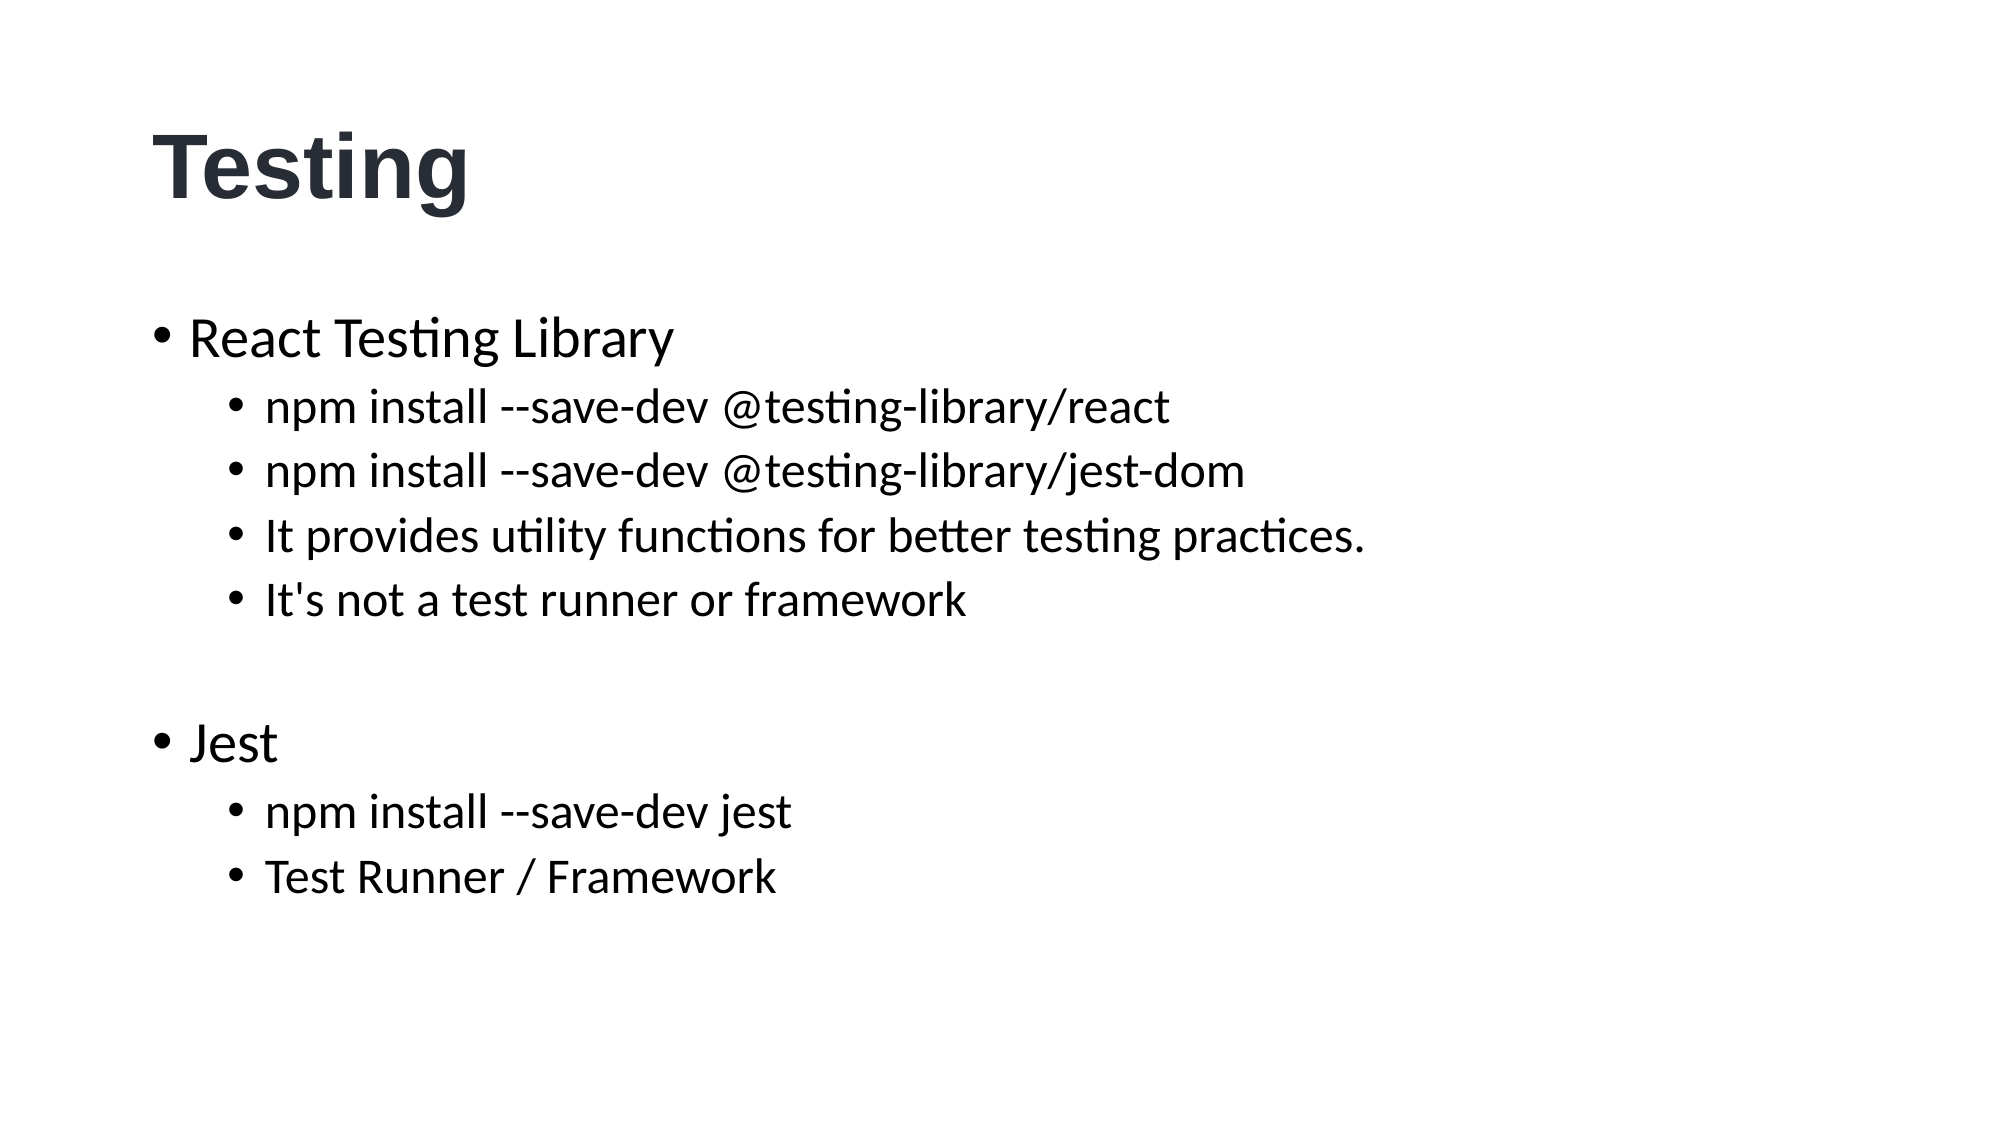

# Testing
React Testing Library
npm install --save-dev @testing-library/react
npm install --save-dev @testing-library/jest-dom
It provides utility functions for better testing practices.
It's not a test runner or framework

Jest
npm install --save-dev jest
Test Runner / Framework